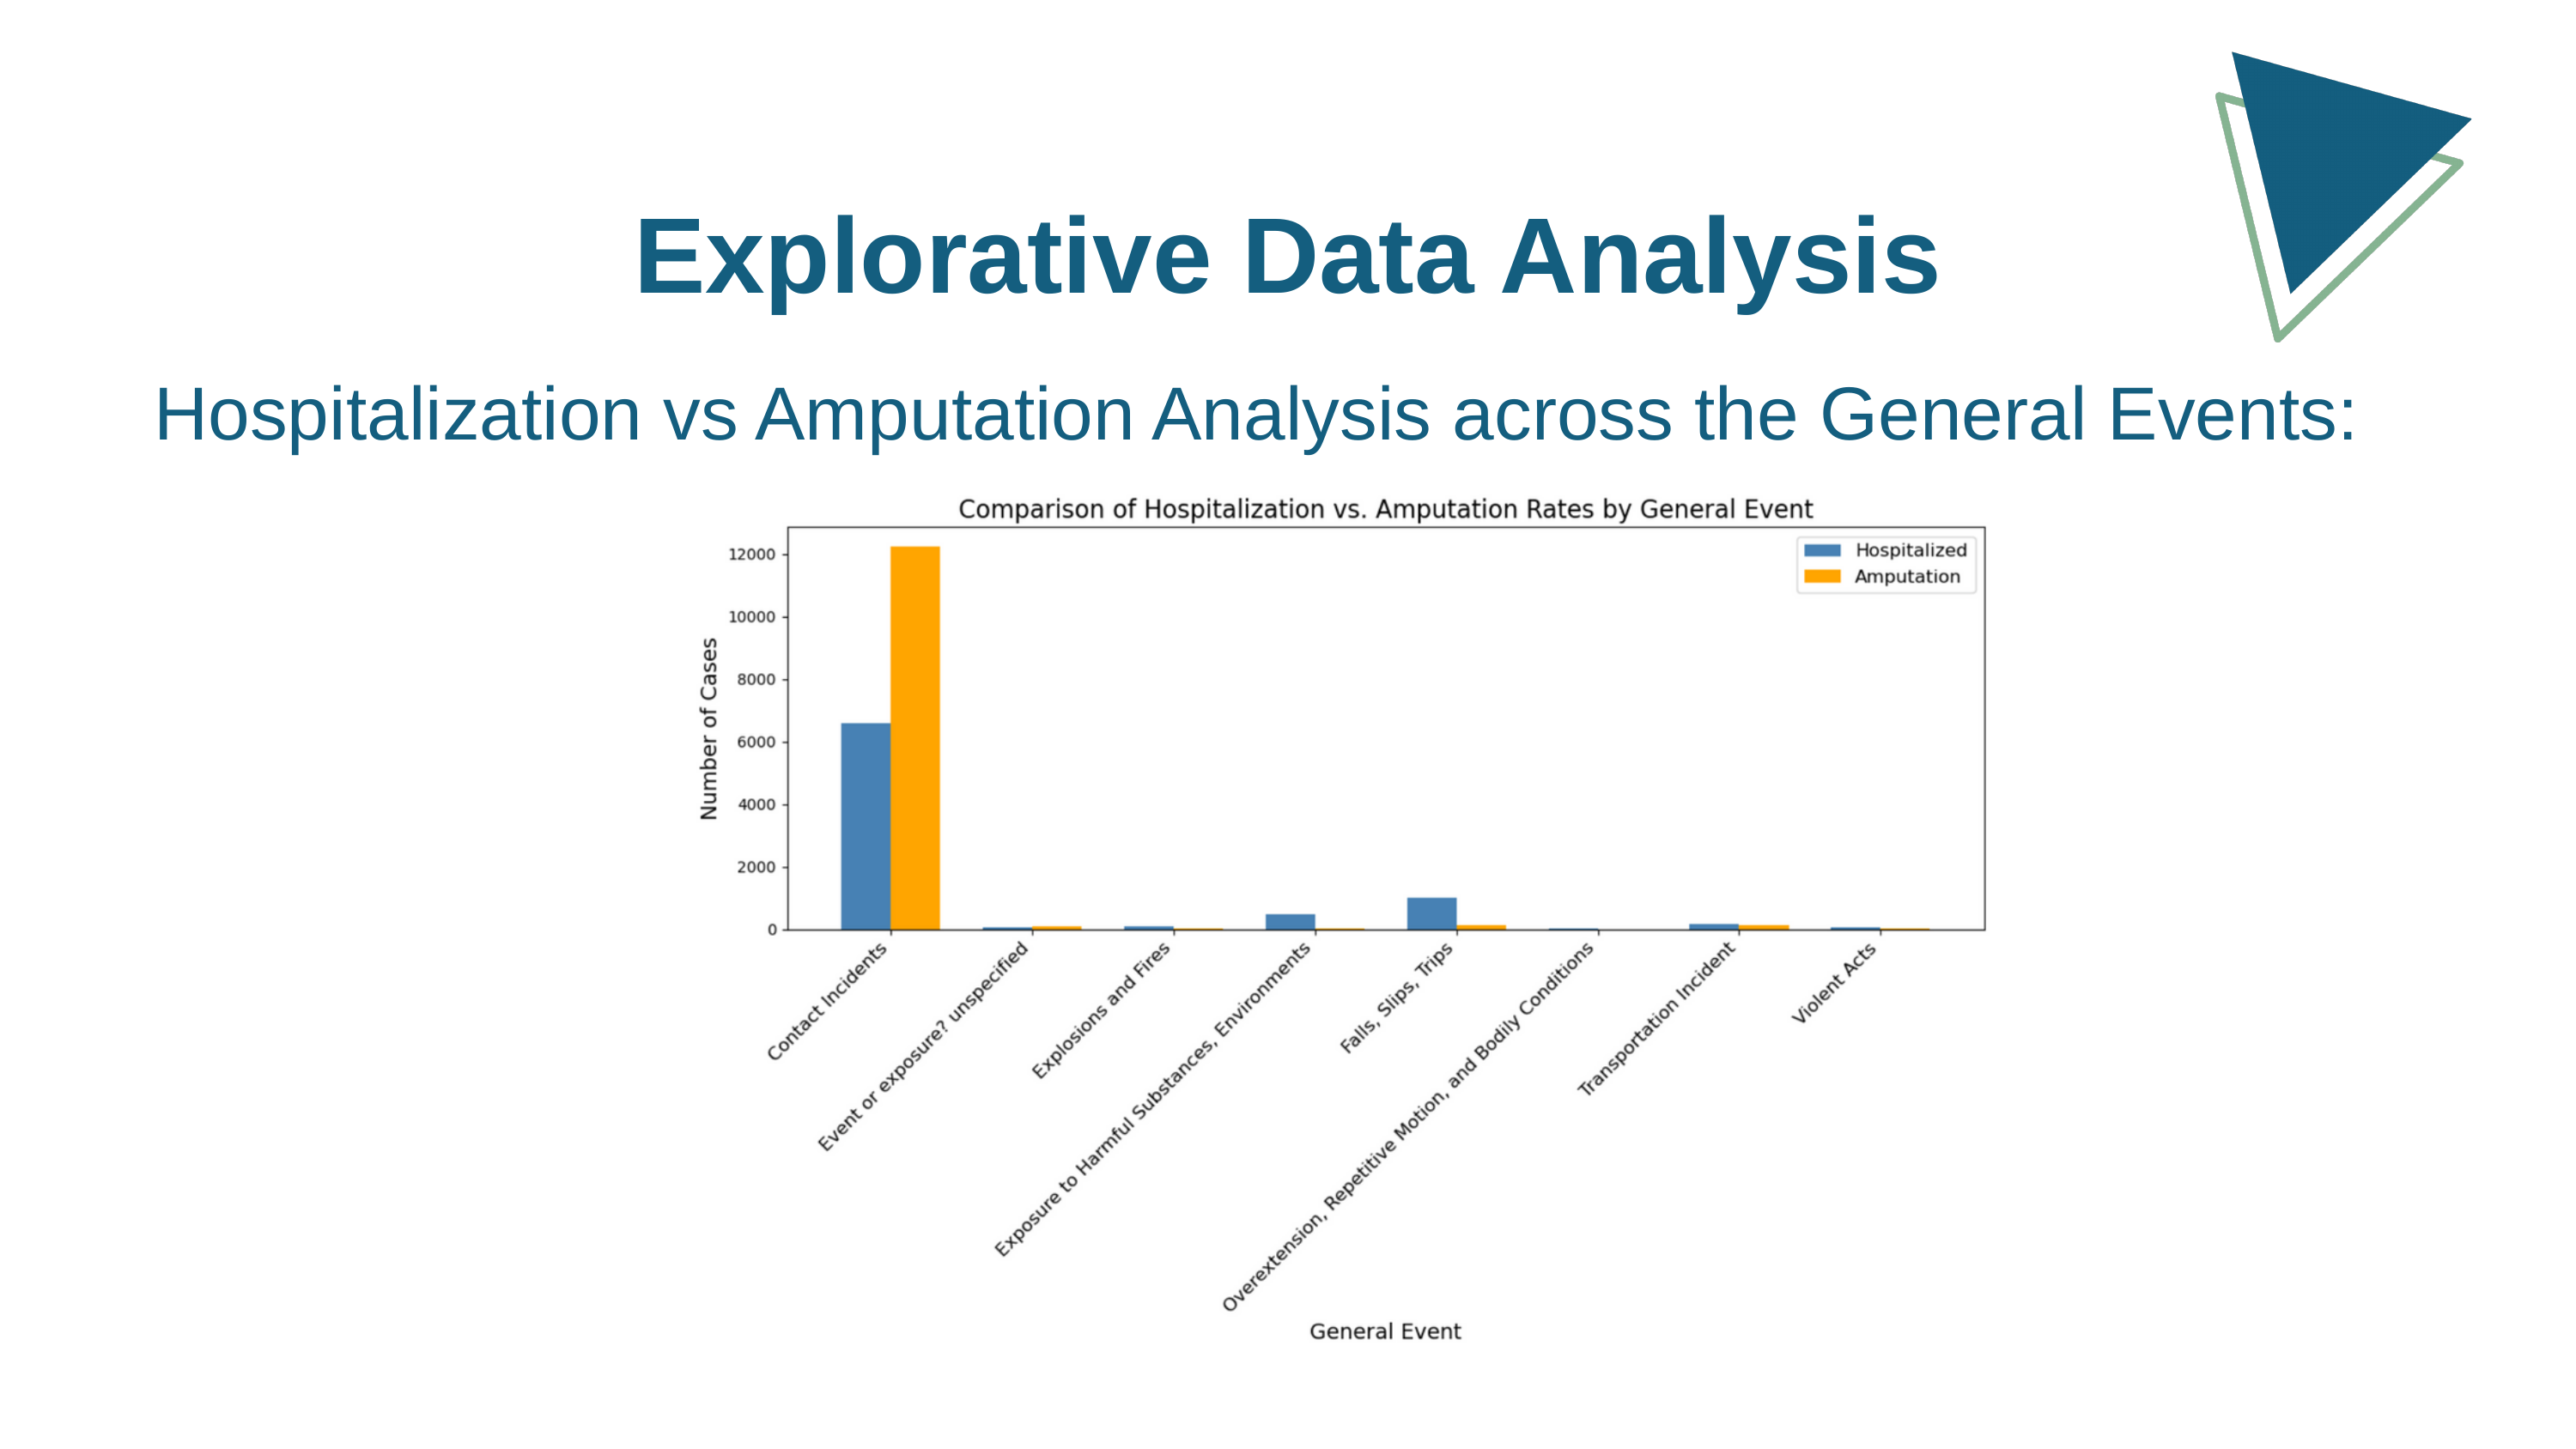

Explorative Data Analysis
Hospitalization vs Amputation Analysis across the General Events: